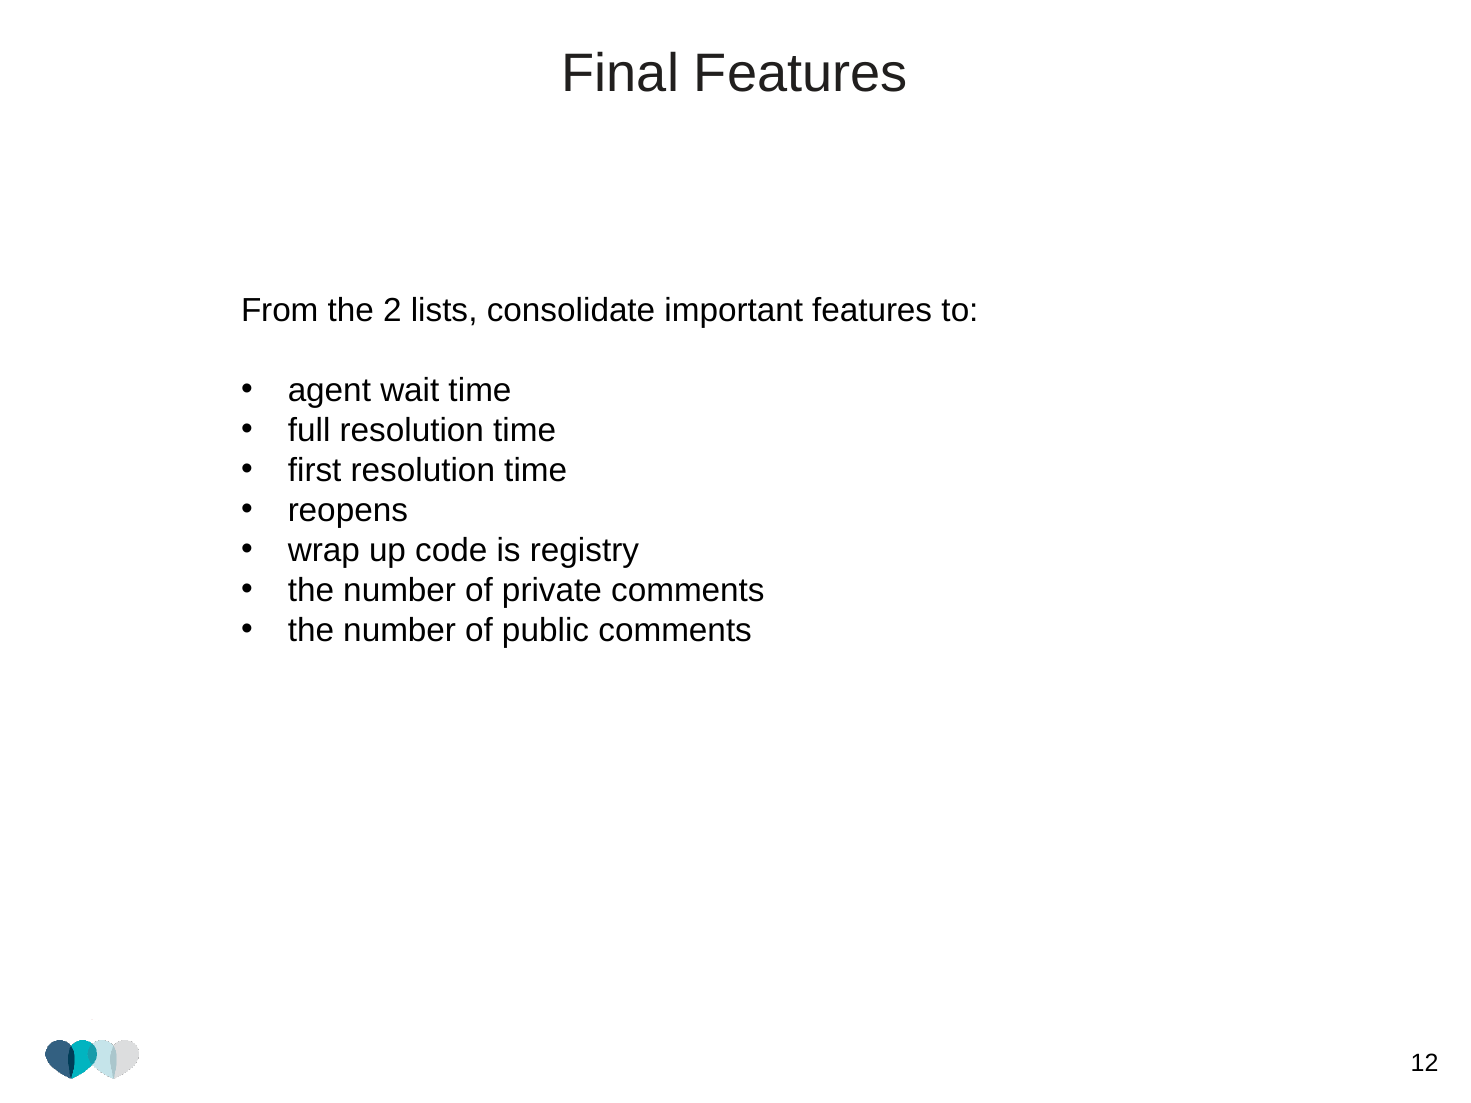

# Final Features
From the 2 lists, consolidate important features to:

agent wait time
full resolution time
first resolution time
reopens
wrap up code is registry
the number of private comments
the number of public comments
12